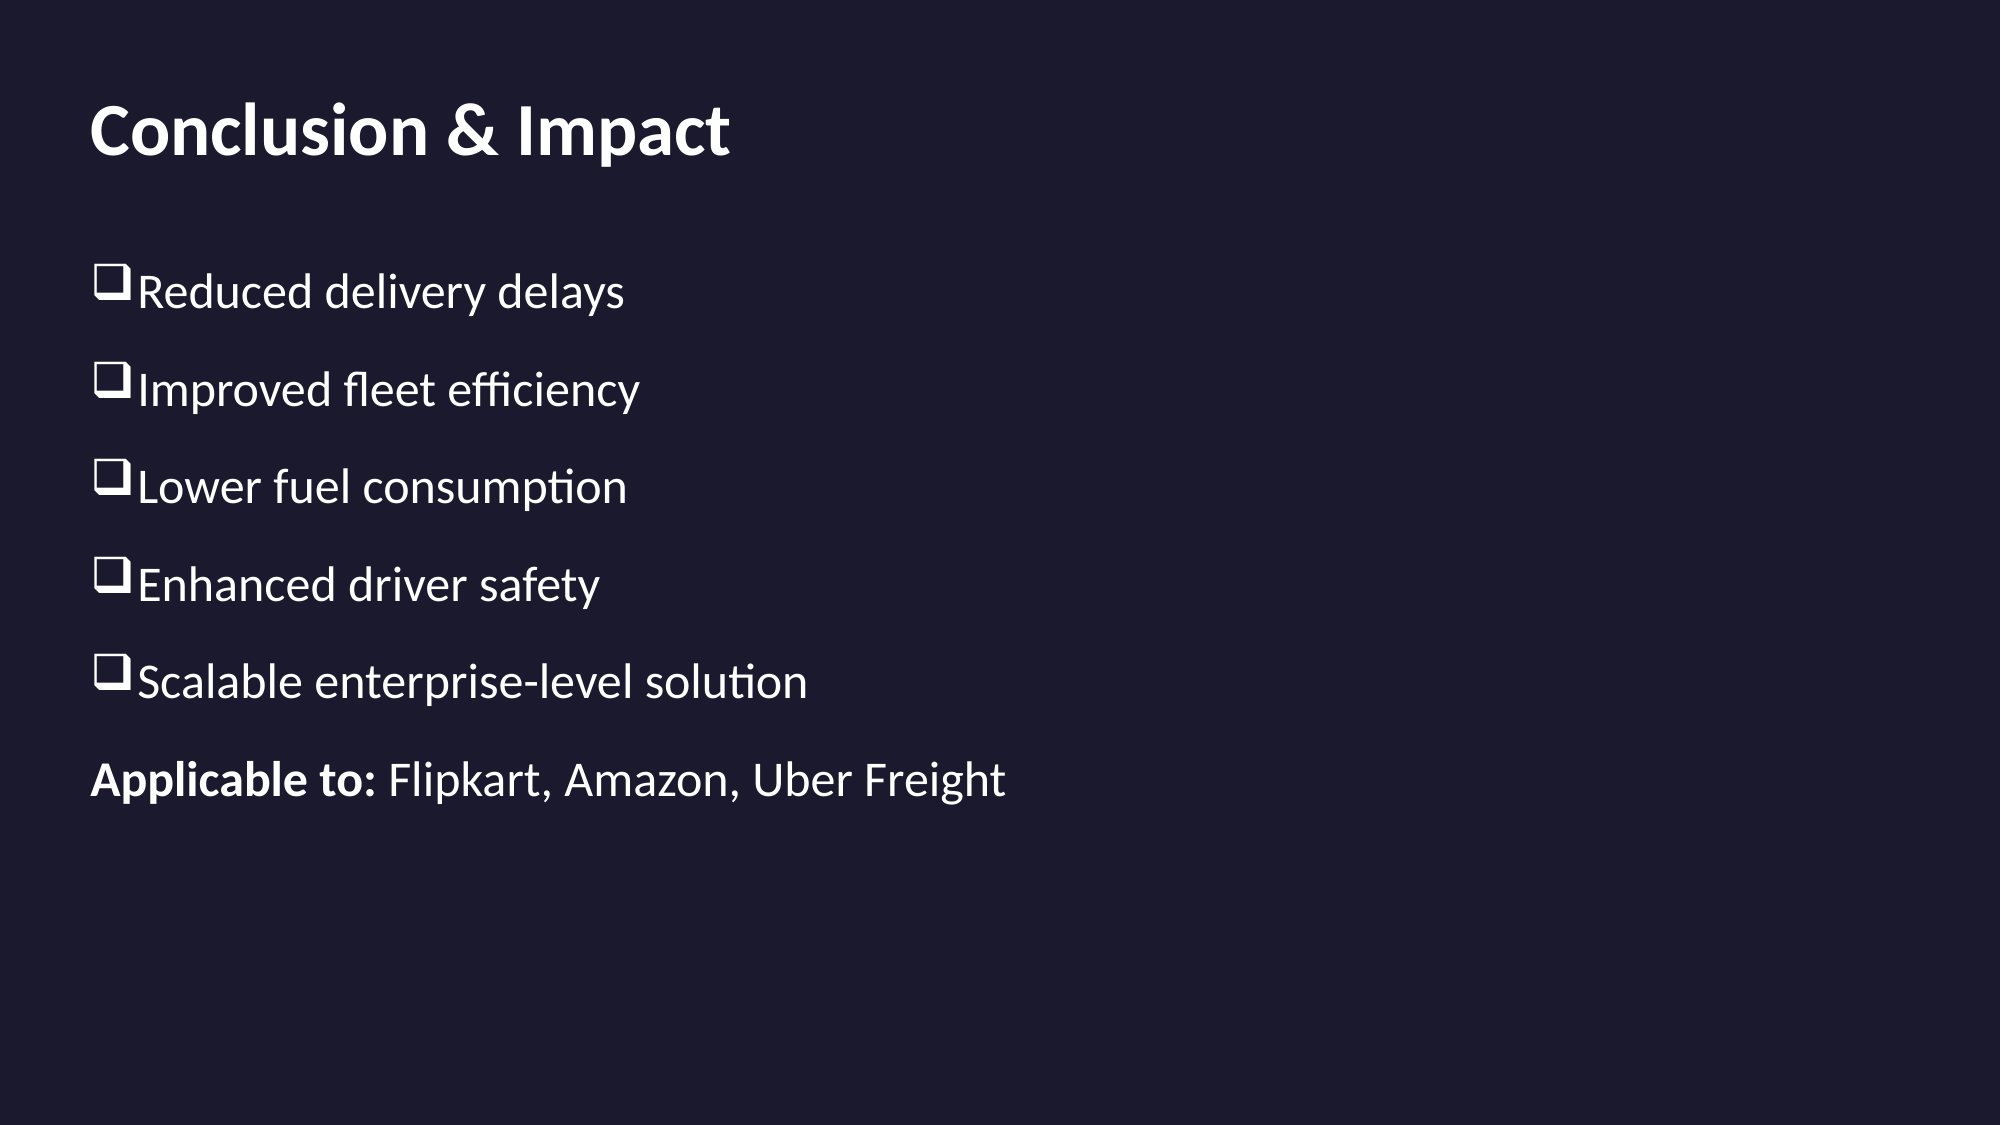

# Conclusion & Impact
Reduced delivery delays
Improved fleet efficiency
Lower fuel consumption
Enhanced driver safety
Scalable enterprise-level solution
Applicable to: Flipkart, Amazon, Uber Freight